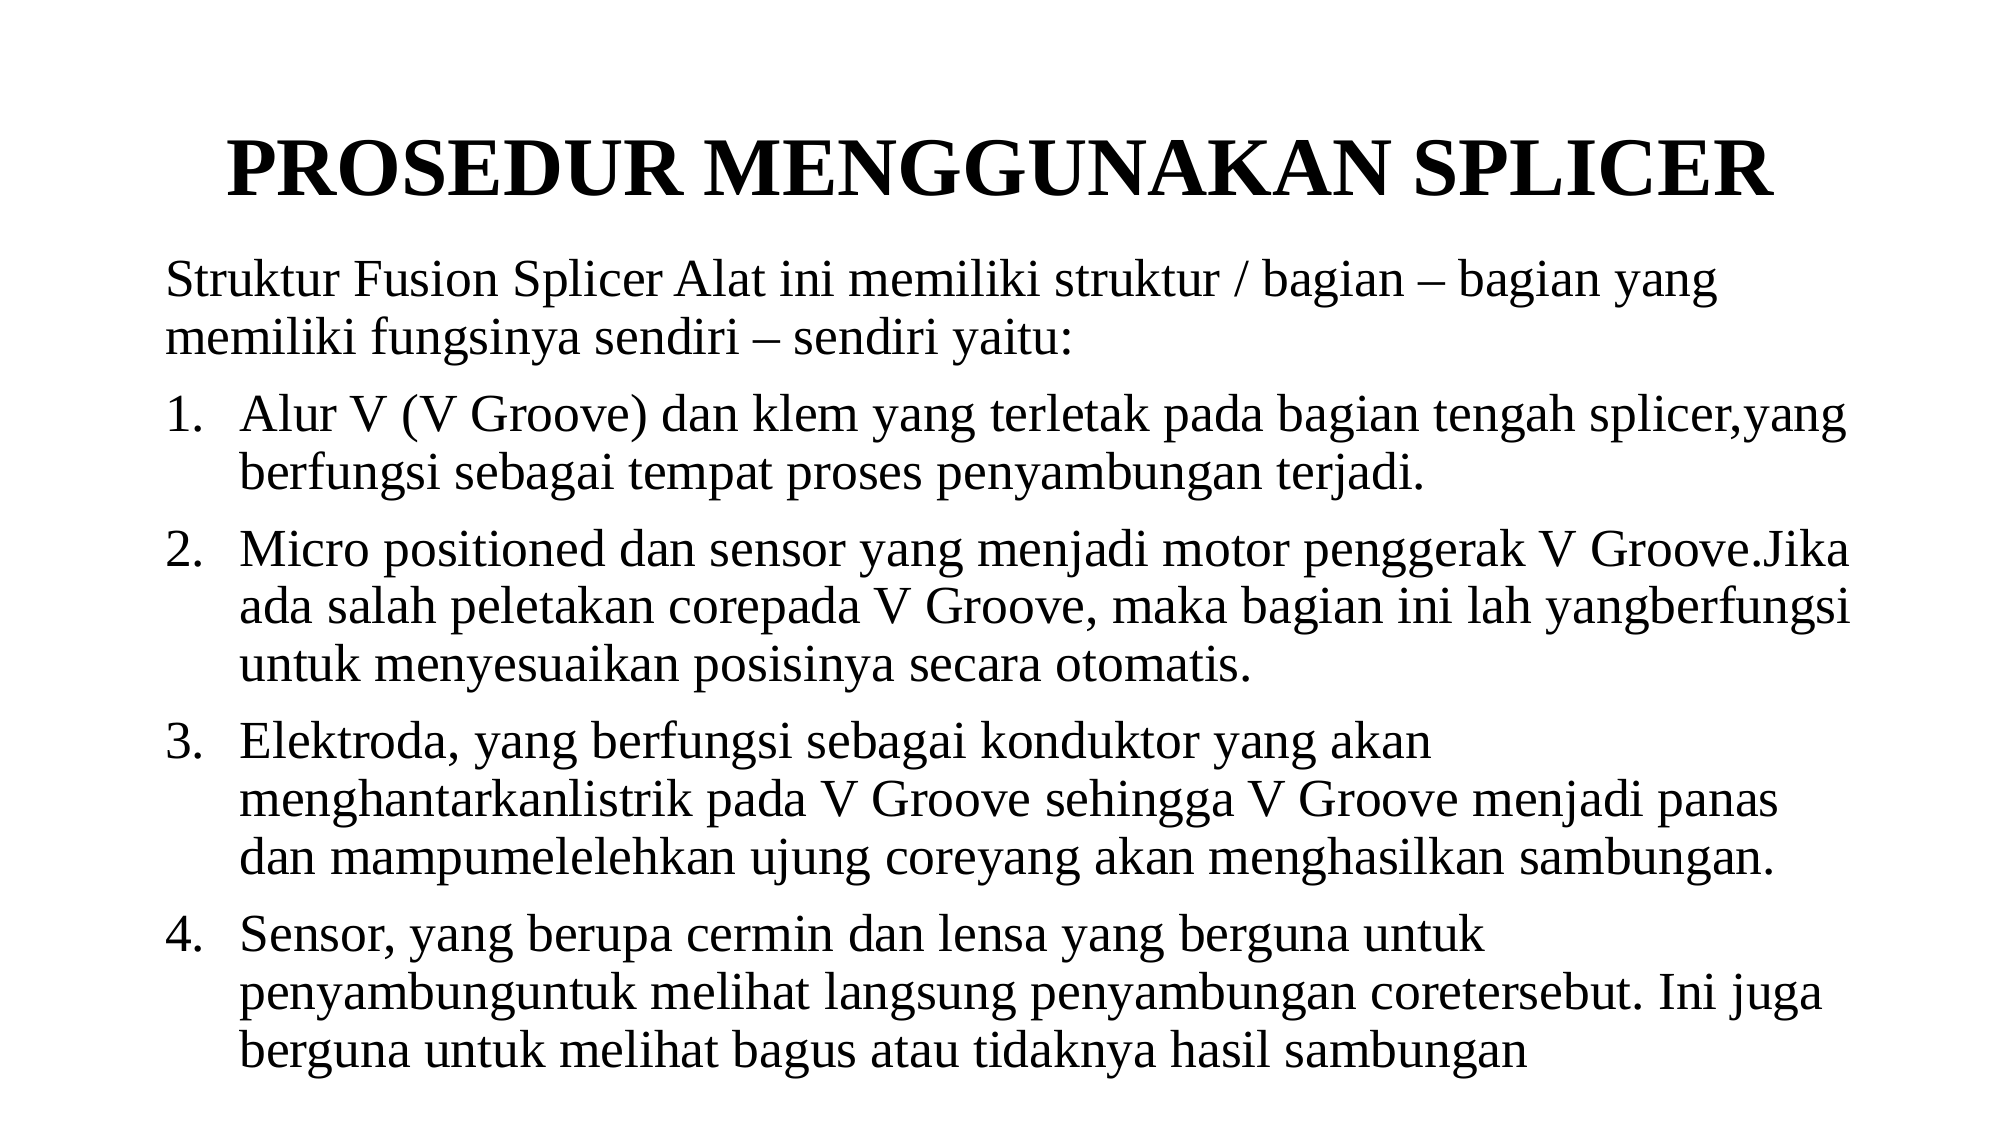

# PROSEDUR MENGGUNAKAN SPLICER
Struktur Fusion Splicer Alat ini memiliki struktur / bagian – bagian yang memiliki fungsinya sendiri – sendiri yaitu:
Alur V (V Groove) dan klem yang terletak pada bagian tengah splicer,yang berfungsi sebagai tempat proses penyambungan terjadi.
Micro positioned dan sensor yang menjadi motor penggerak V Groove.Jika ada salah peletakan corepada V Groove, maka bagian ini lah yangberfungsi untuk menyesuaikan posisinya secara otomatis.
Elektroda, yang berfungsi sebagai konduktor yang akan menghantarkanlistrik pada V Groove sehingga V Groove menjadi panas dan mampumelelehkan ujung coreyang akan menghasilkan sambungan.
Sensor, yang berupa cermin dan lensa yang berguna untuk penyambunguntuk melihat langsung penyambungan coretersebut. Ini juga berguna untuk melihat bagus atau tidaknya hasil sambungan